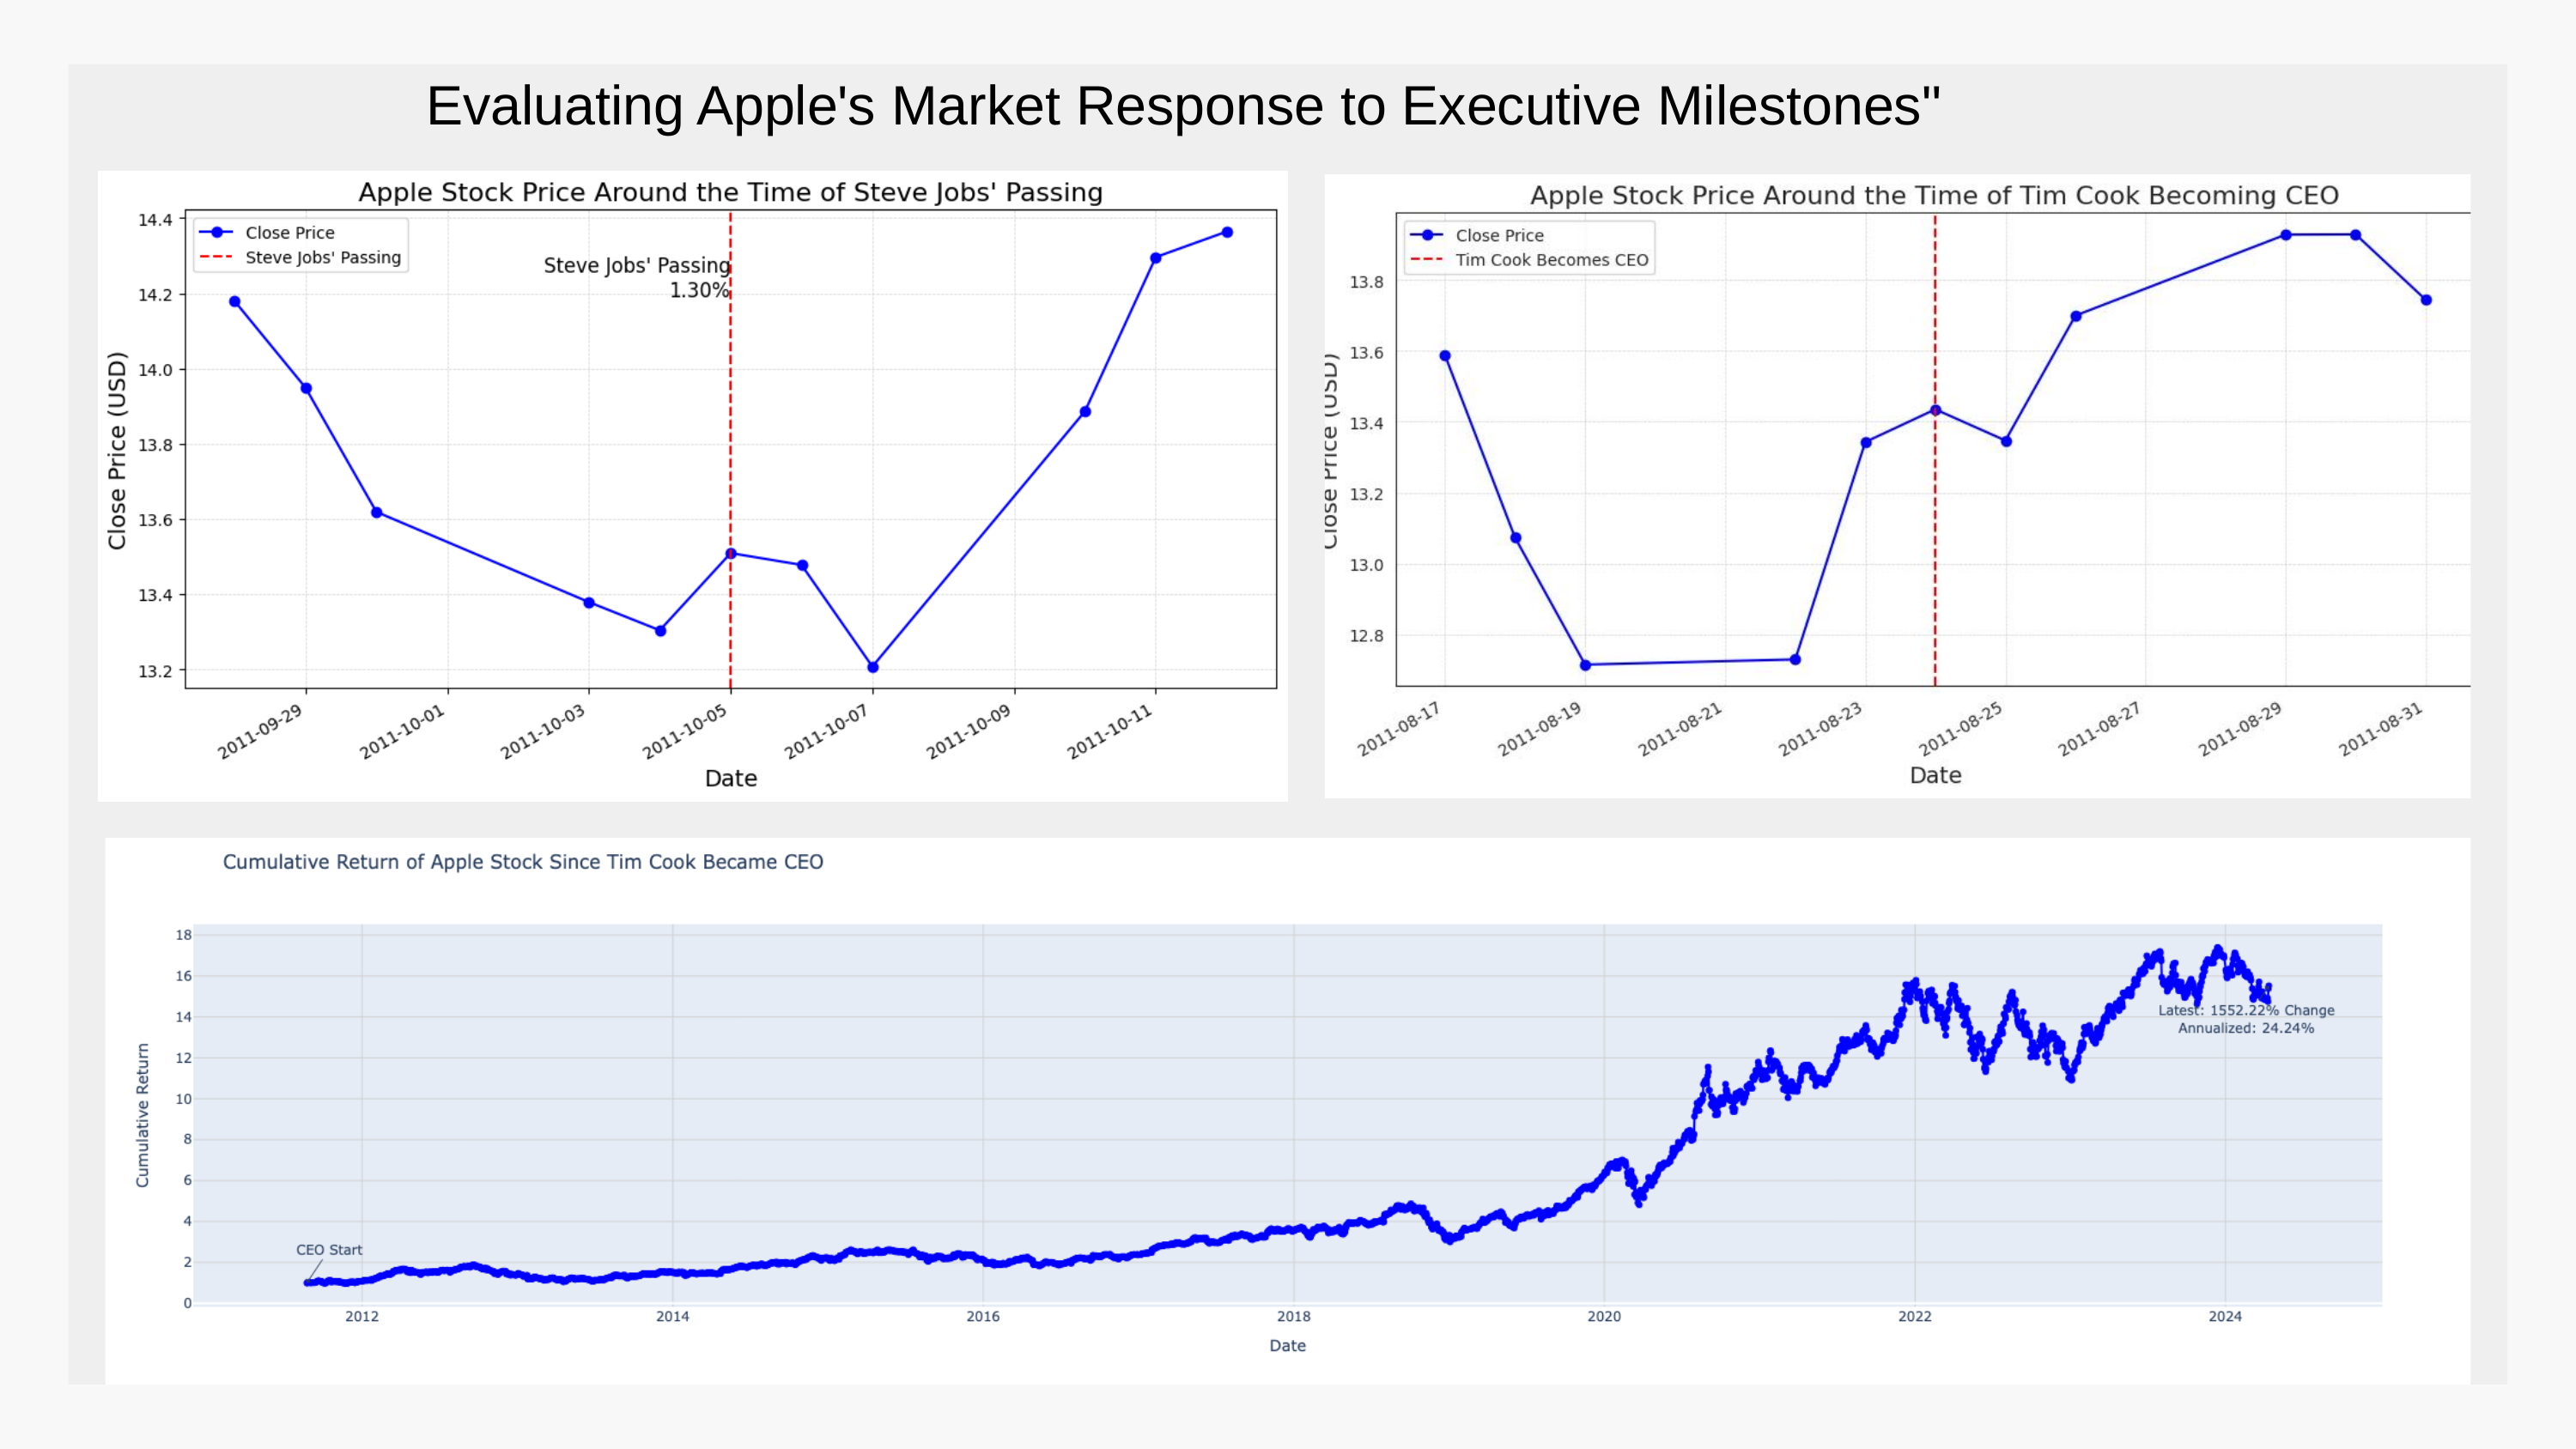

Evaluating Apple's Market Response to Executive Milestones"